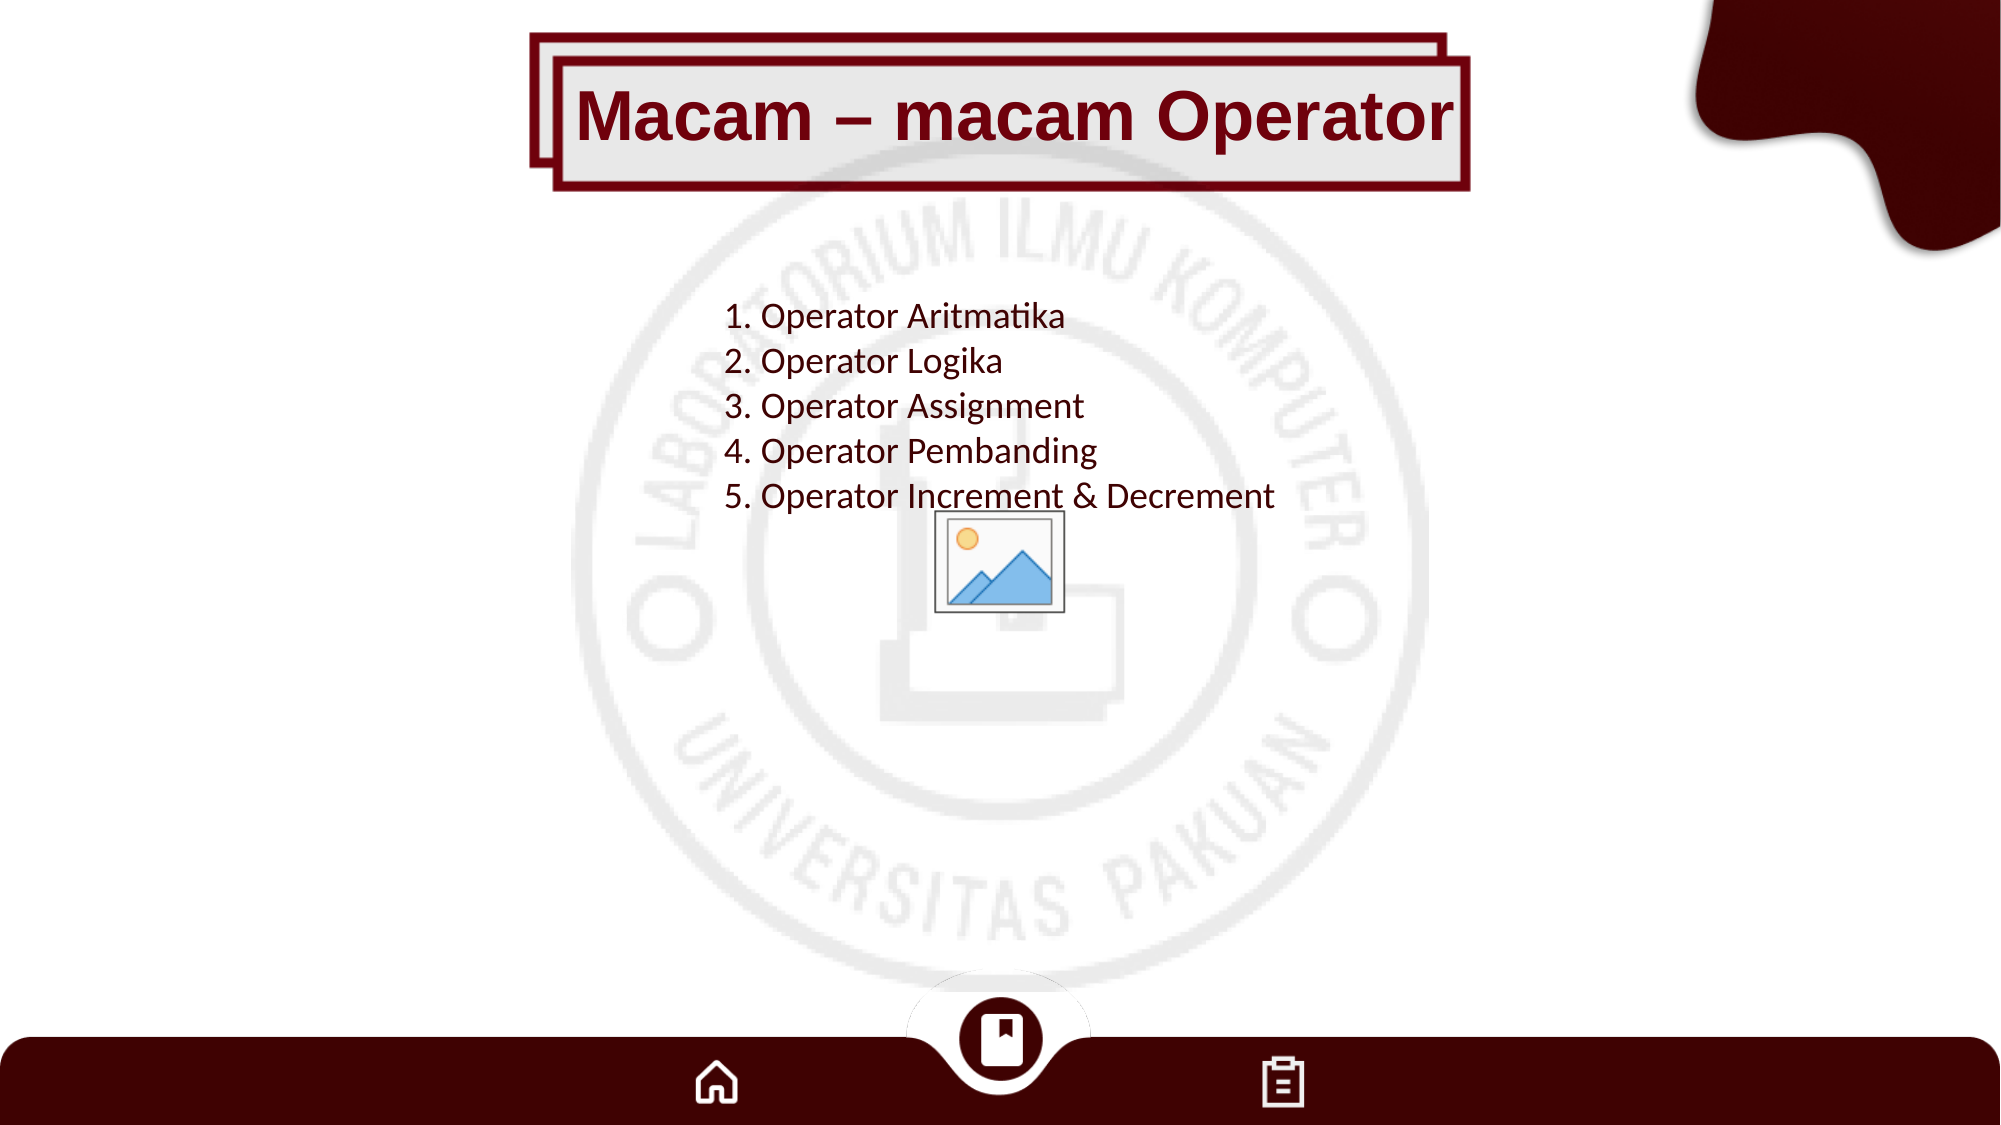

# Macam – macam Operator
1. Operator Aritmatika
2. Operator Logika
3. Operator Assignment
4. Operator Pembanding
5. Operator Increment & Decrement